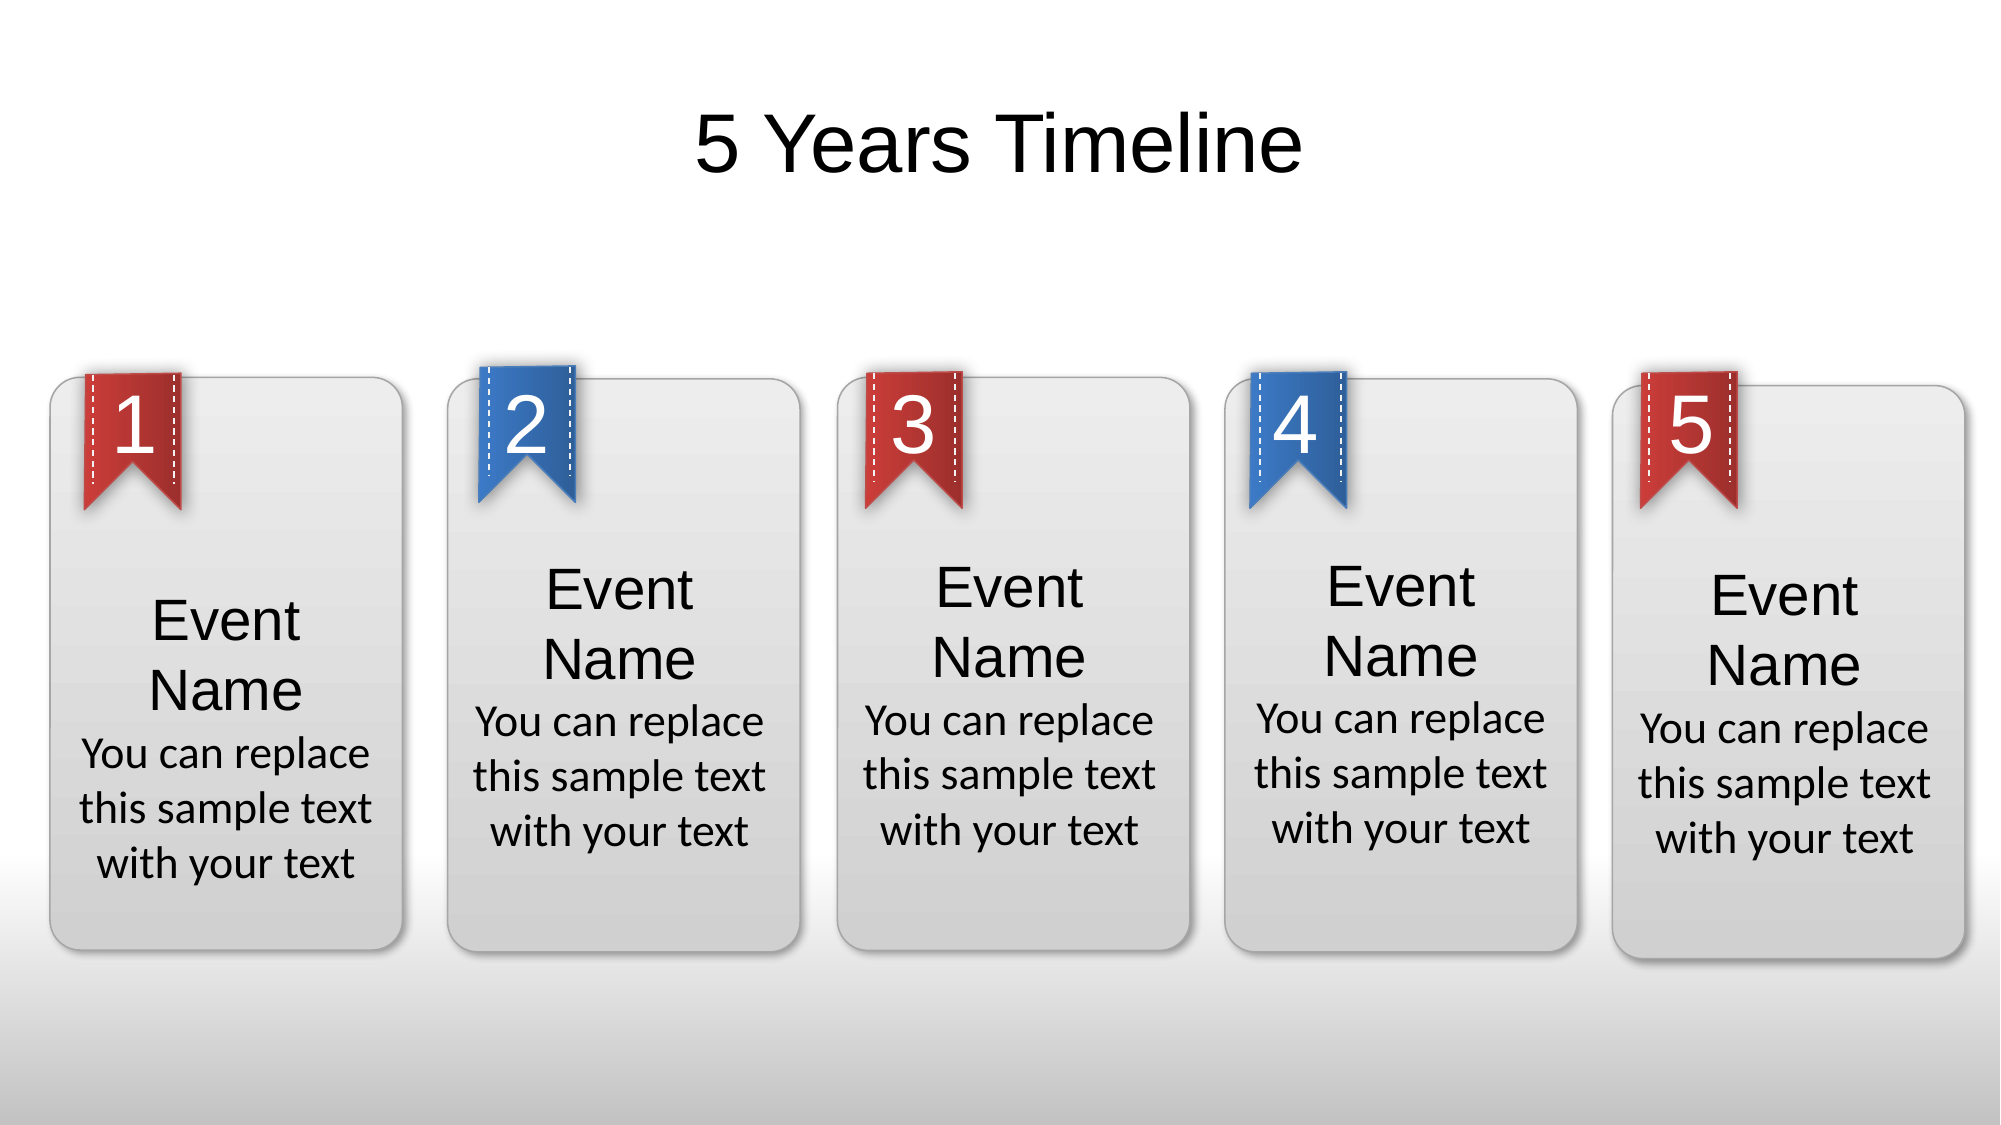

# 5 Years Timeline
1

2

3

4

5

Event Name
You can replace this sample text with your text

Event Name
You can replace this sample text with your text

Event Name
You can replace this sample text with your text

Event Name
You can replace this sample text with your text

Event Name
You can replace this sample text with your text